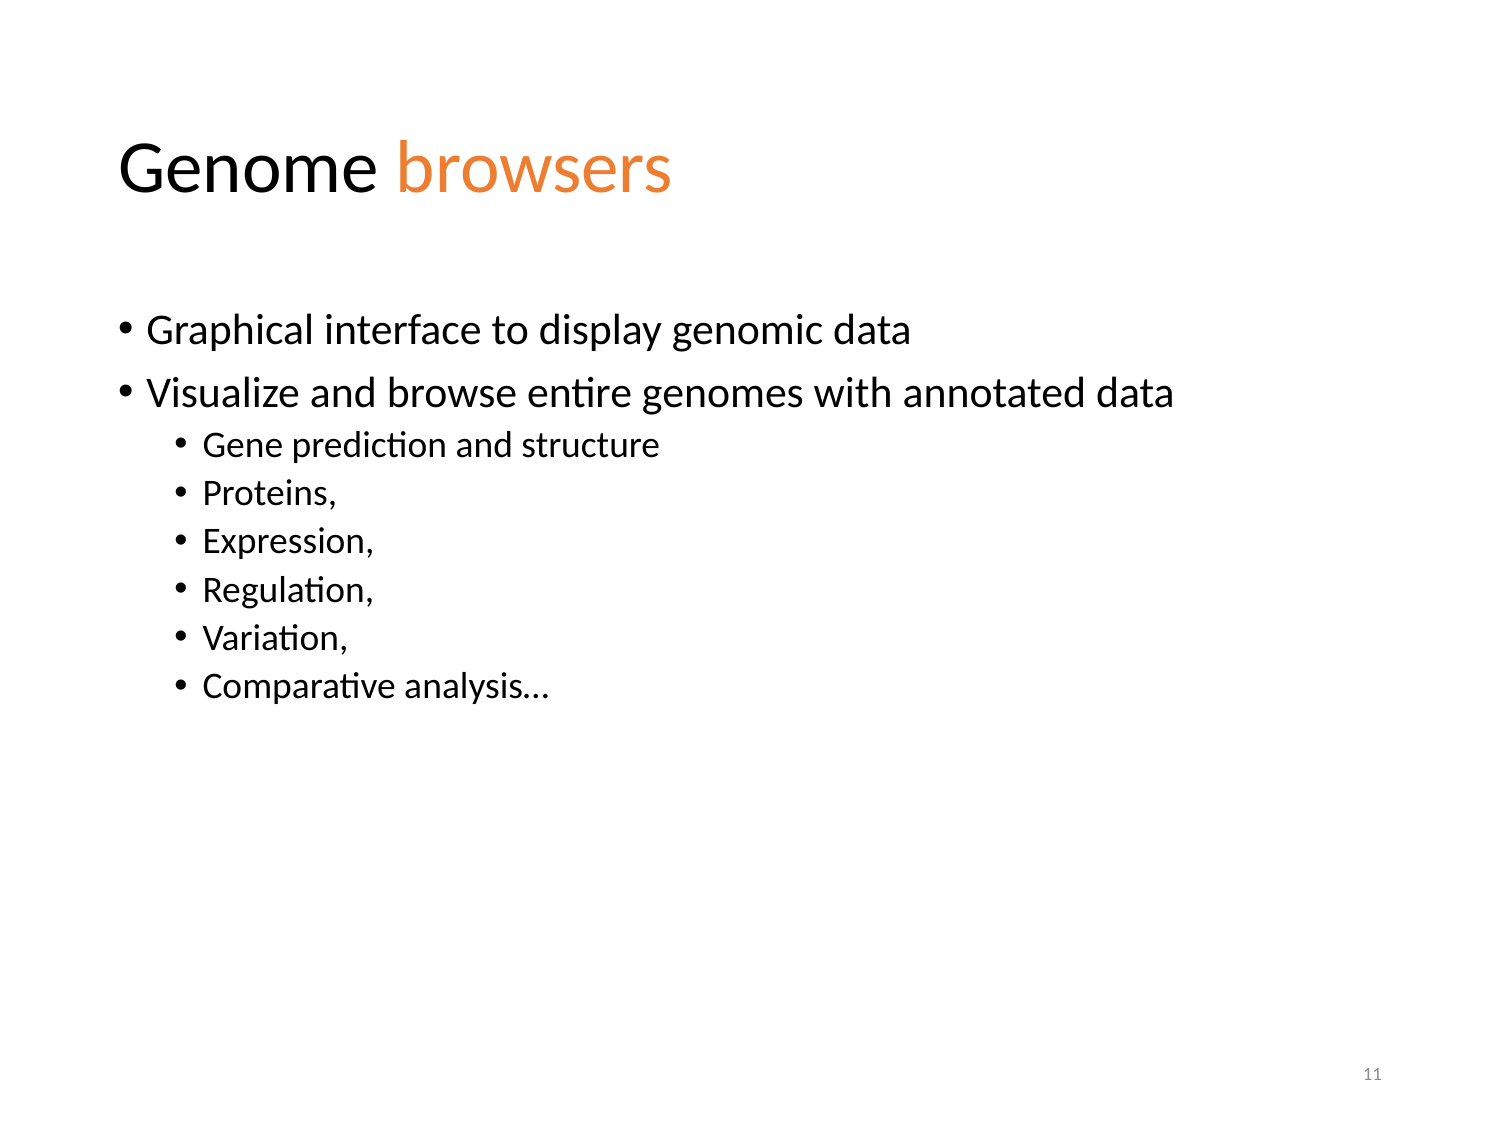

# Genome browsers
Graphical interface to display genomic data
Visualize and browse entire genomes with annotated data
Gene prediction and structure
Proteins,
Expression,
Regulation,
Variation,
Comparative analysis…

11